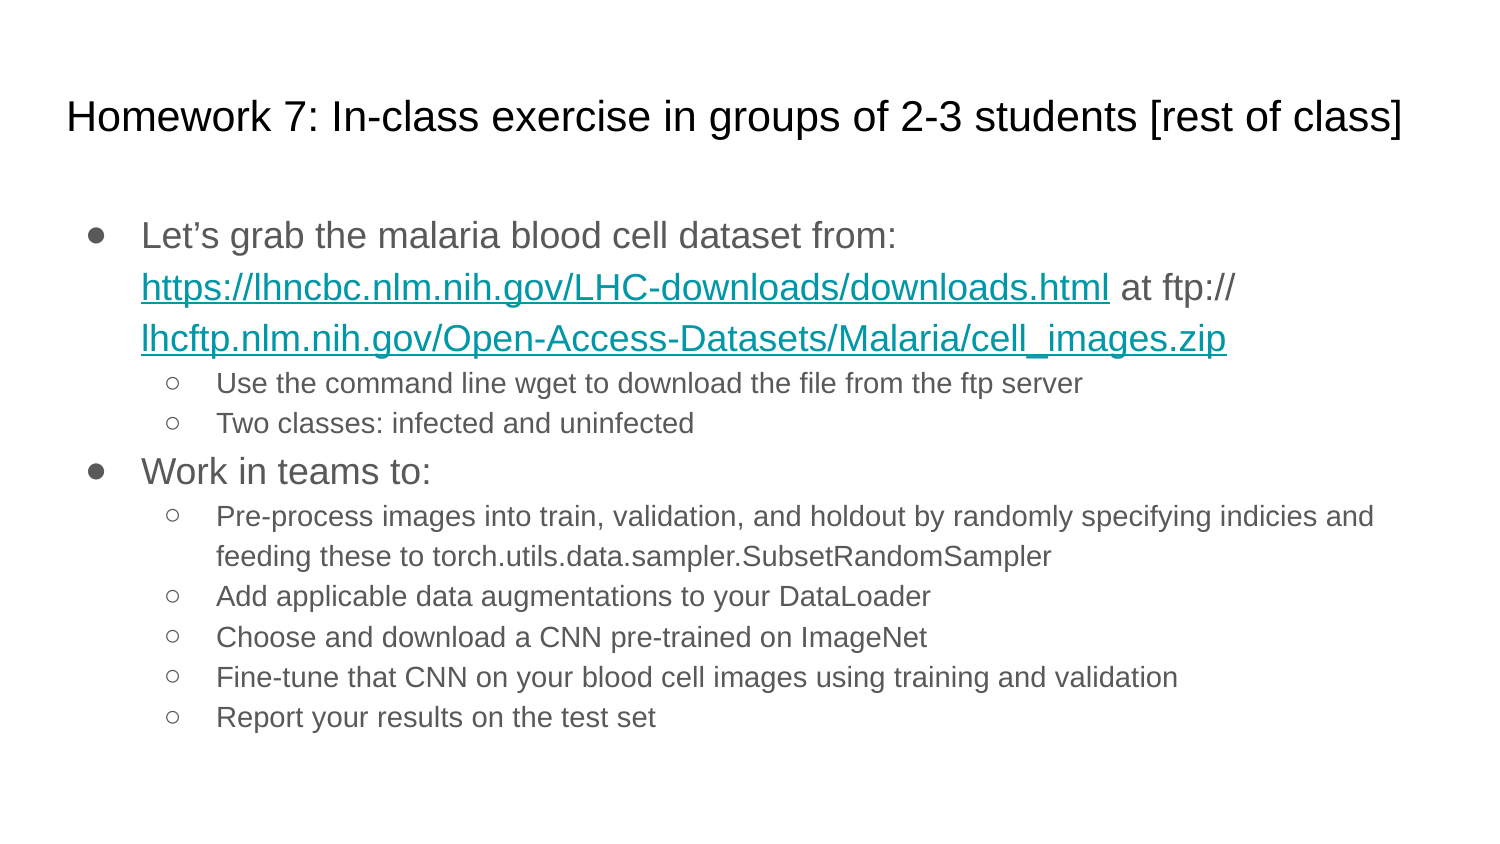

# Homework 7: In-class exercise in groups of 2-3 students [rest of class]

Let’s grab the malaria blood cell dataset from: https://lhncbc.nlm.nih.gov/LHC-downloads/downloads.html at ftp://lhcftp.nlm.nih.gov/Open-Access-Datasets/Malaria/cell_images.zip
Use the command line wget to download the file from the ftp server
Two classes: infected and uninfected
Work in teams to:
Pre-process images into train, validation, and holdout by randomly specifying indicies and feeding these to torch.utils.data.sampler.SubsetRandomSampler
Add applicable data augmentations to your DataLoader
Choose and download a CNN pre-trained on ImageNet
Fine-tune that CNN on your blood cell images using training and validation
Report your results on the test set